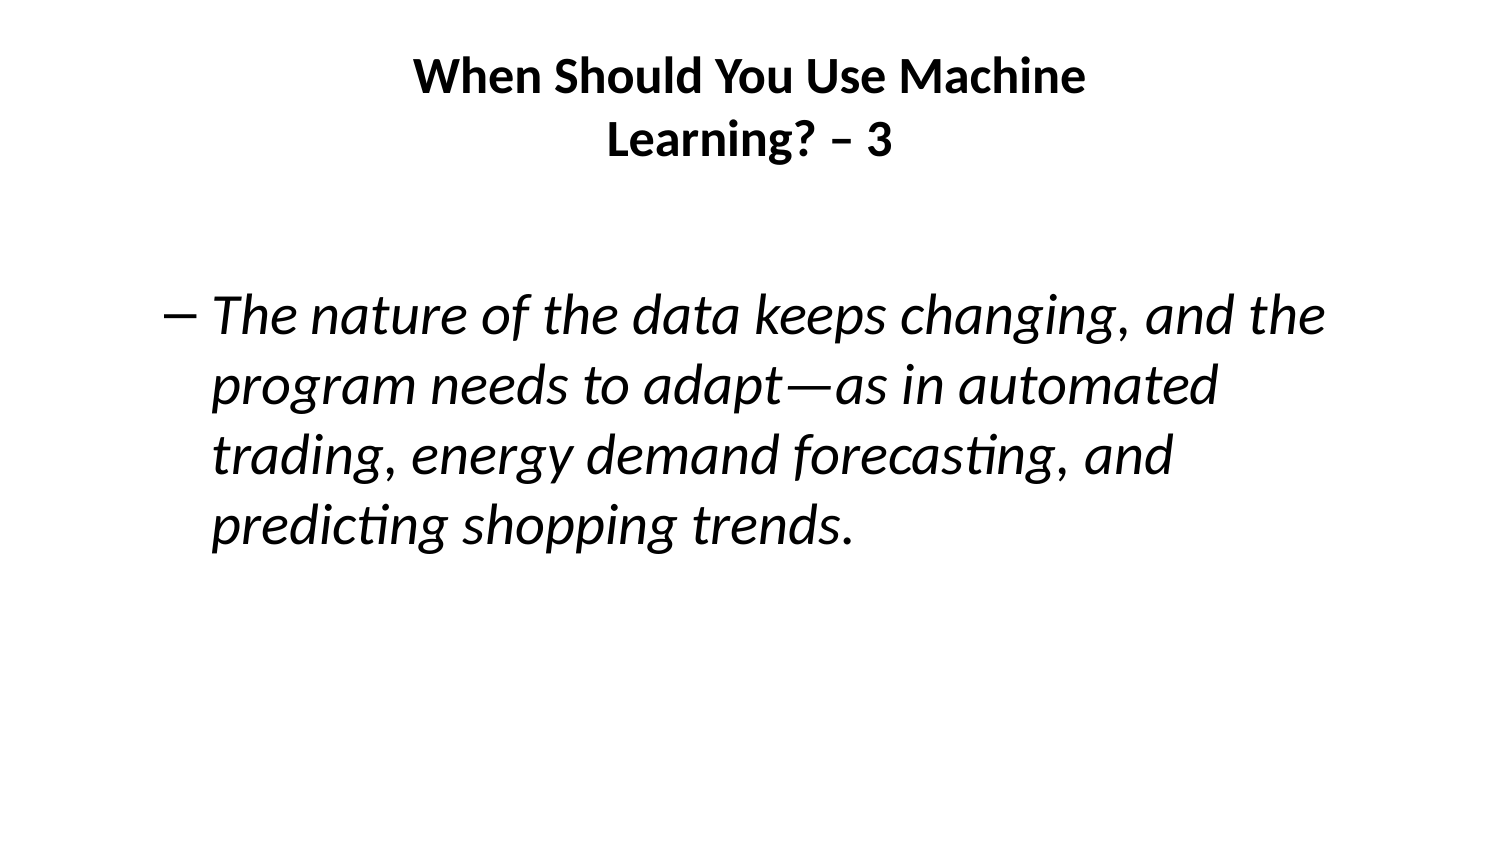

When Should You Use Machine
Learning? – 3

The nature of the data keeps changing, and the program needs to adapt—as in automated trading, energy demand forecasting, and predicting shopping trends.